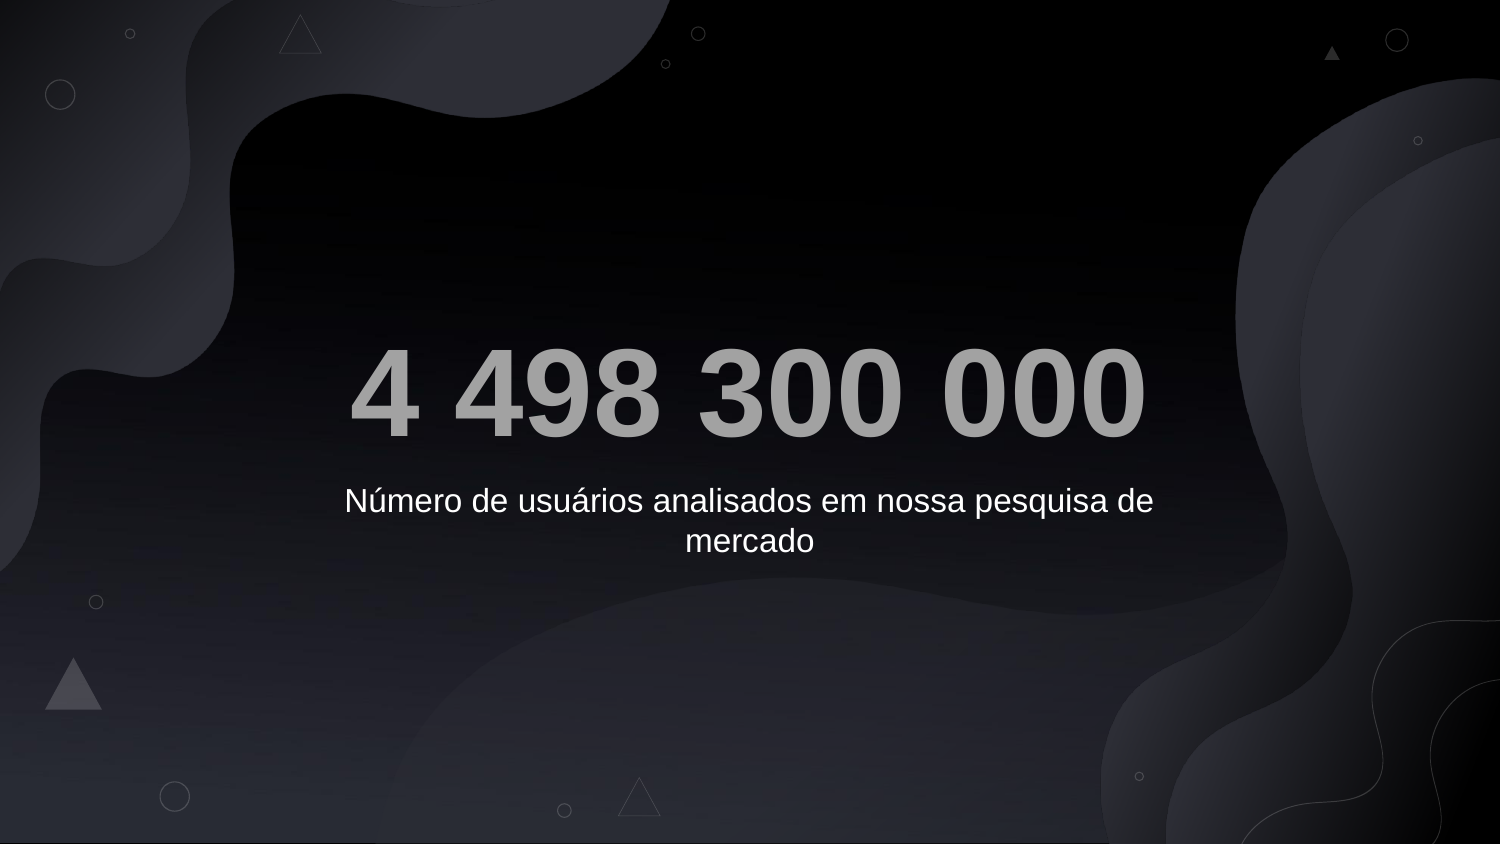

# 4 498 300 000
Número de usuários analisados em nossa pesquisa de mercado